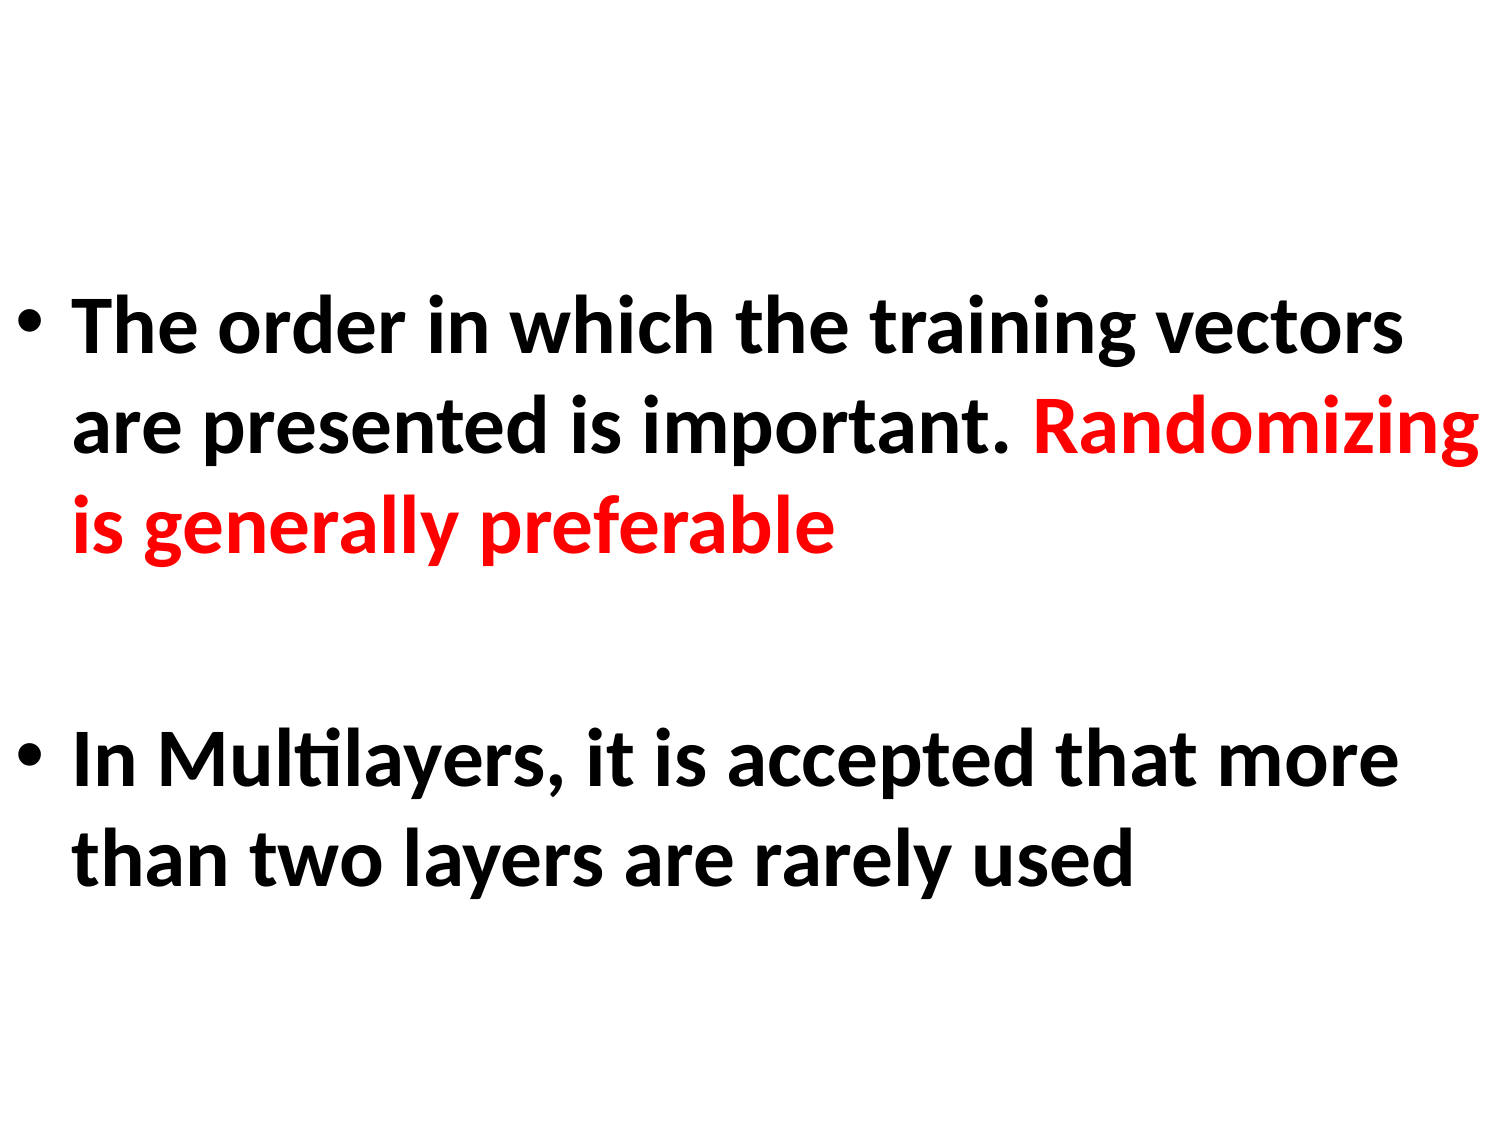

The order in which the training vectors are presented is important. Randomizing is generally preferable

In Multilayers, it is accepted that more than two layers are rarely used